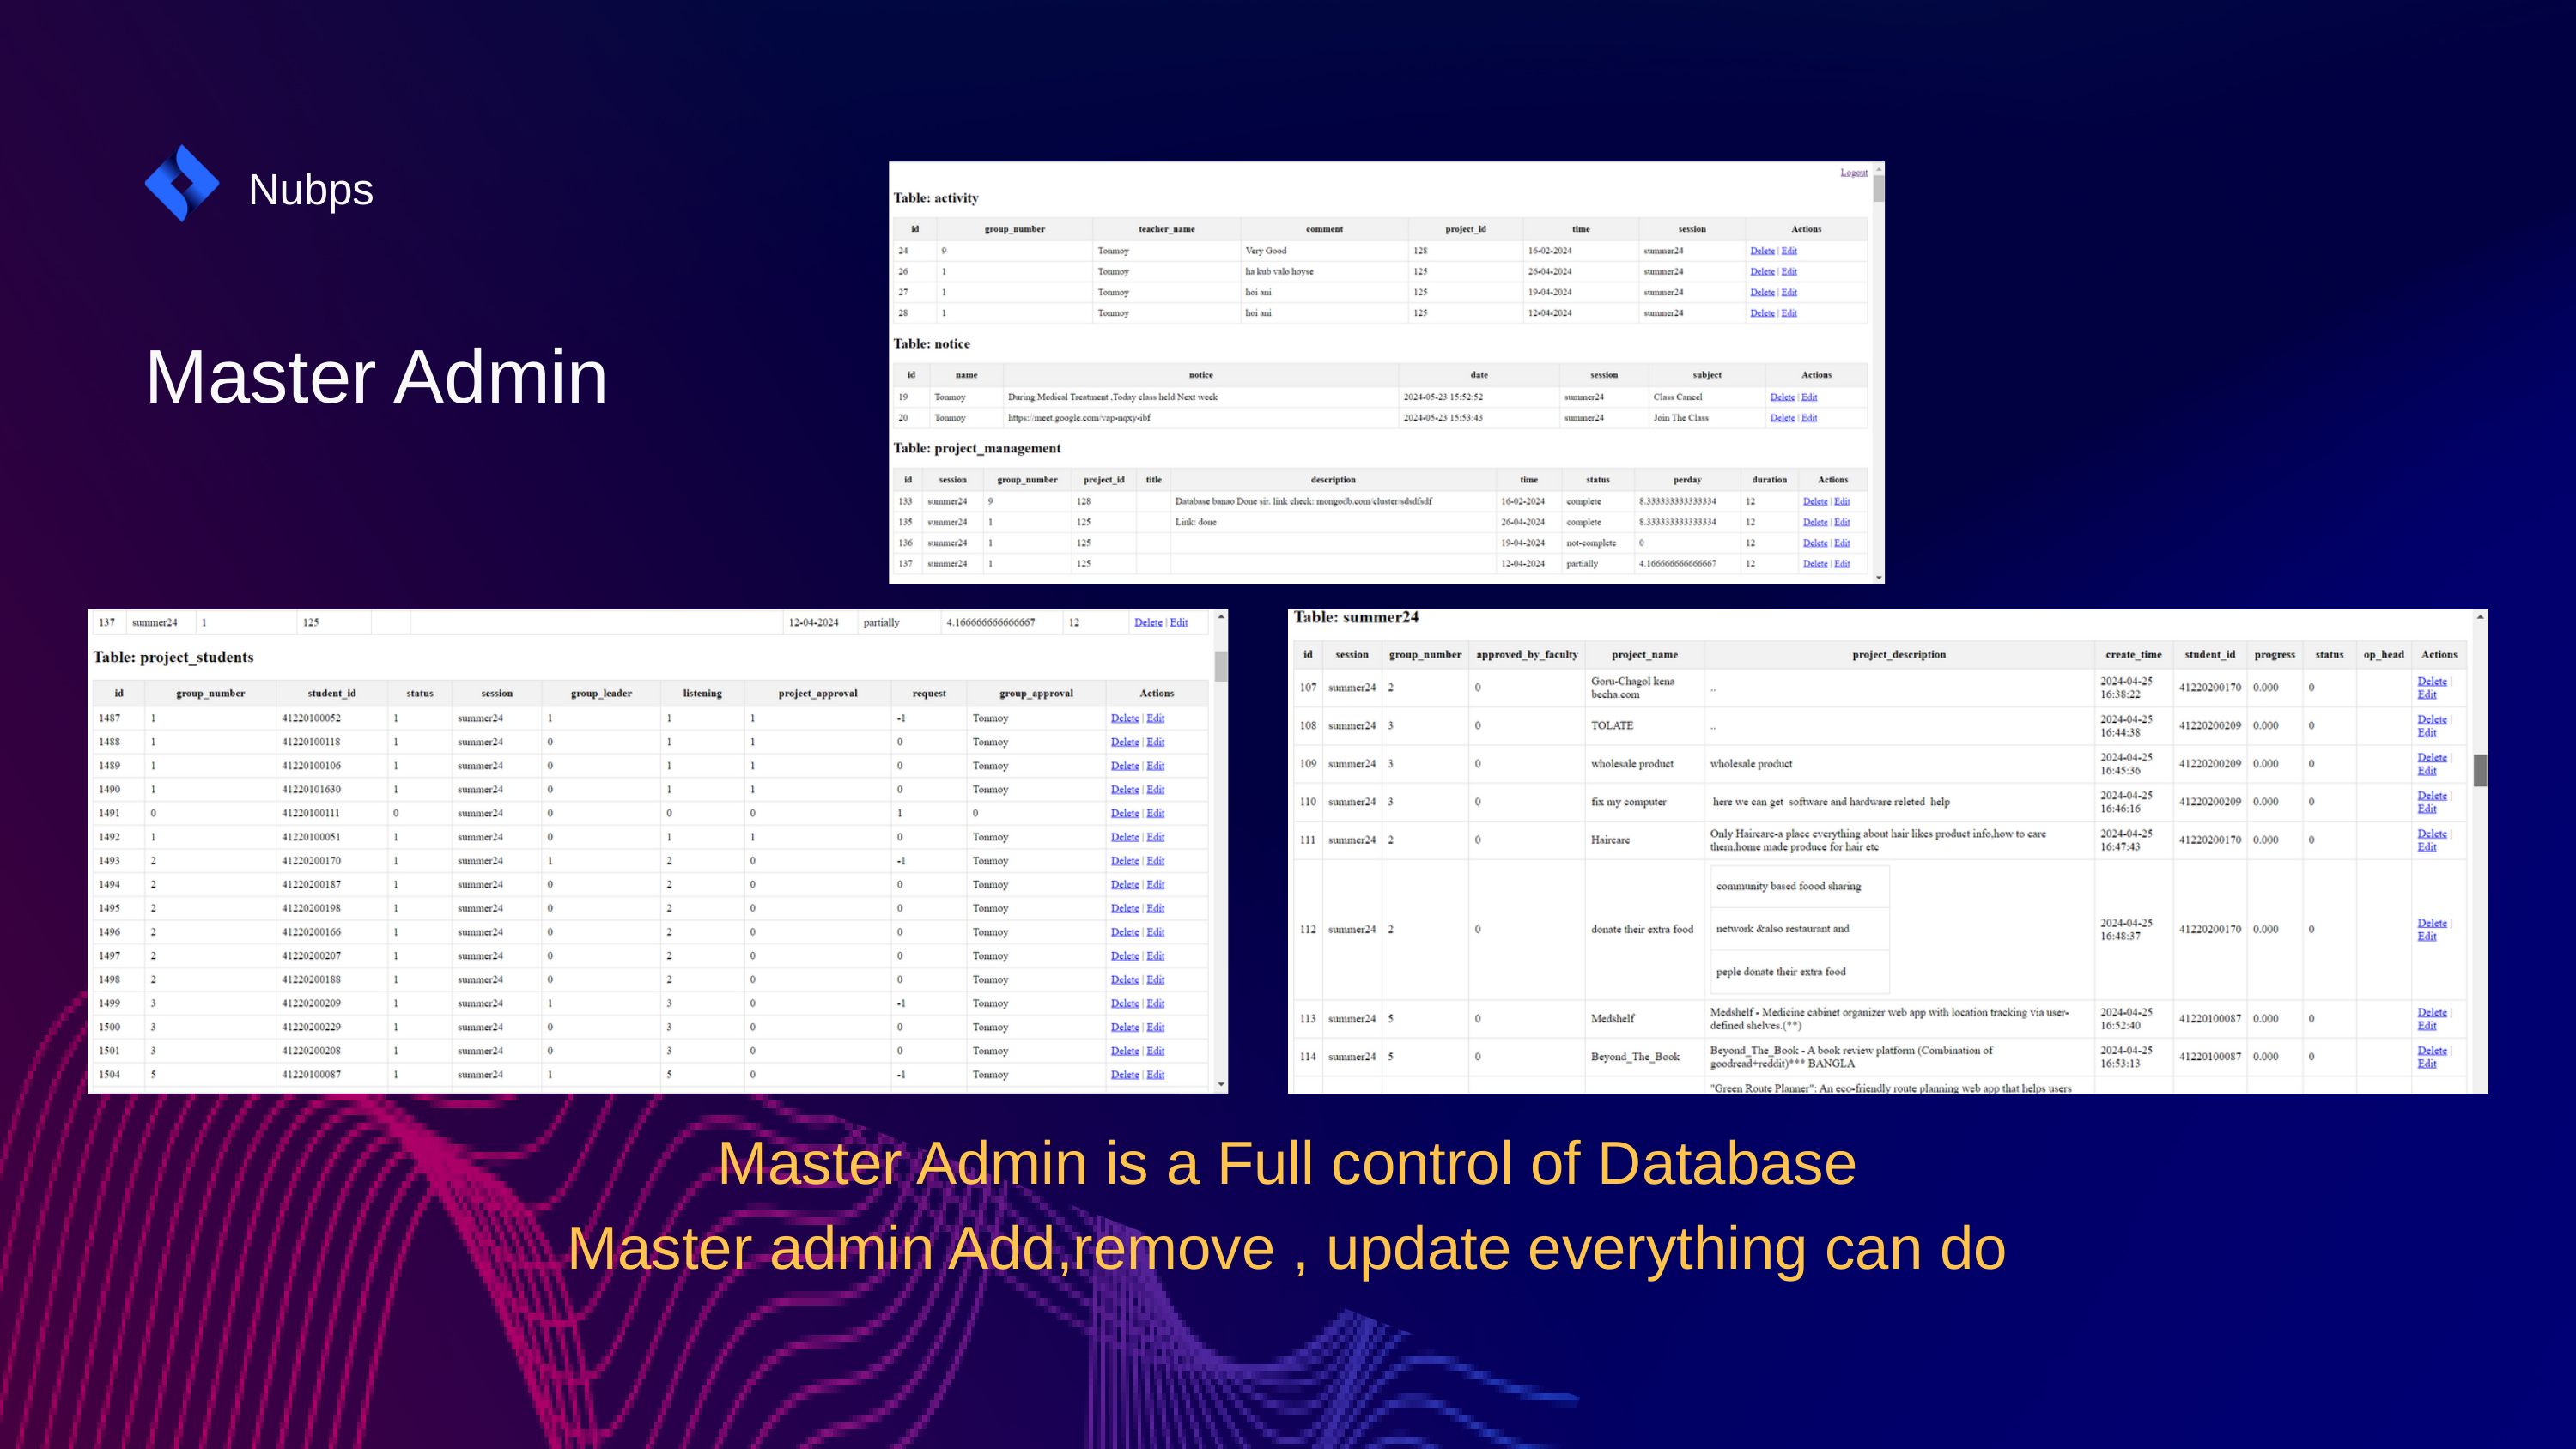

Nubps

Master Admin

Master Admin is a Full control of Database
Master admin Add,remove , update everything can do